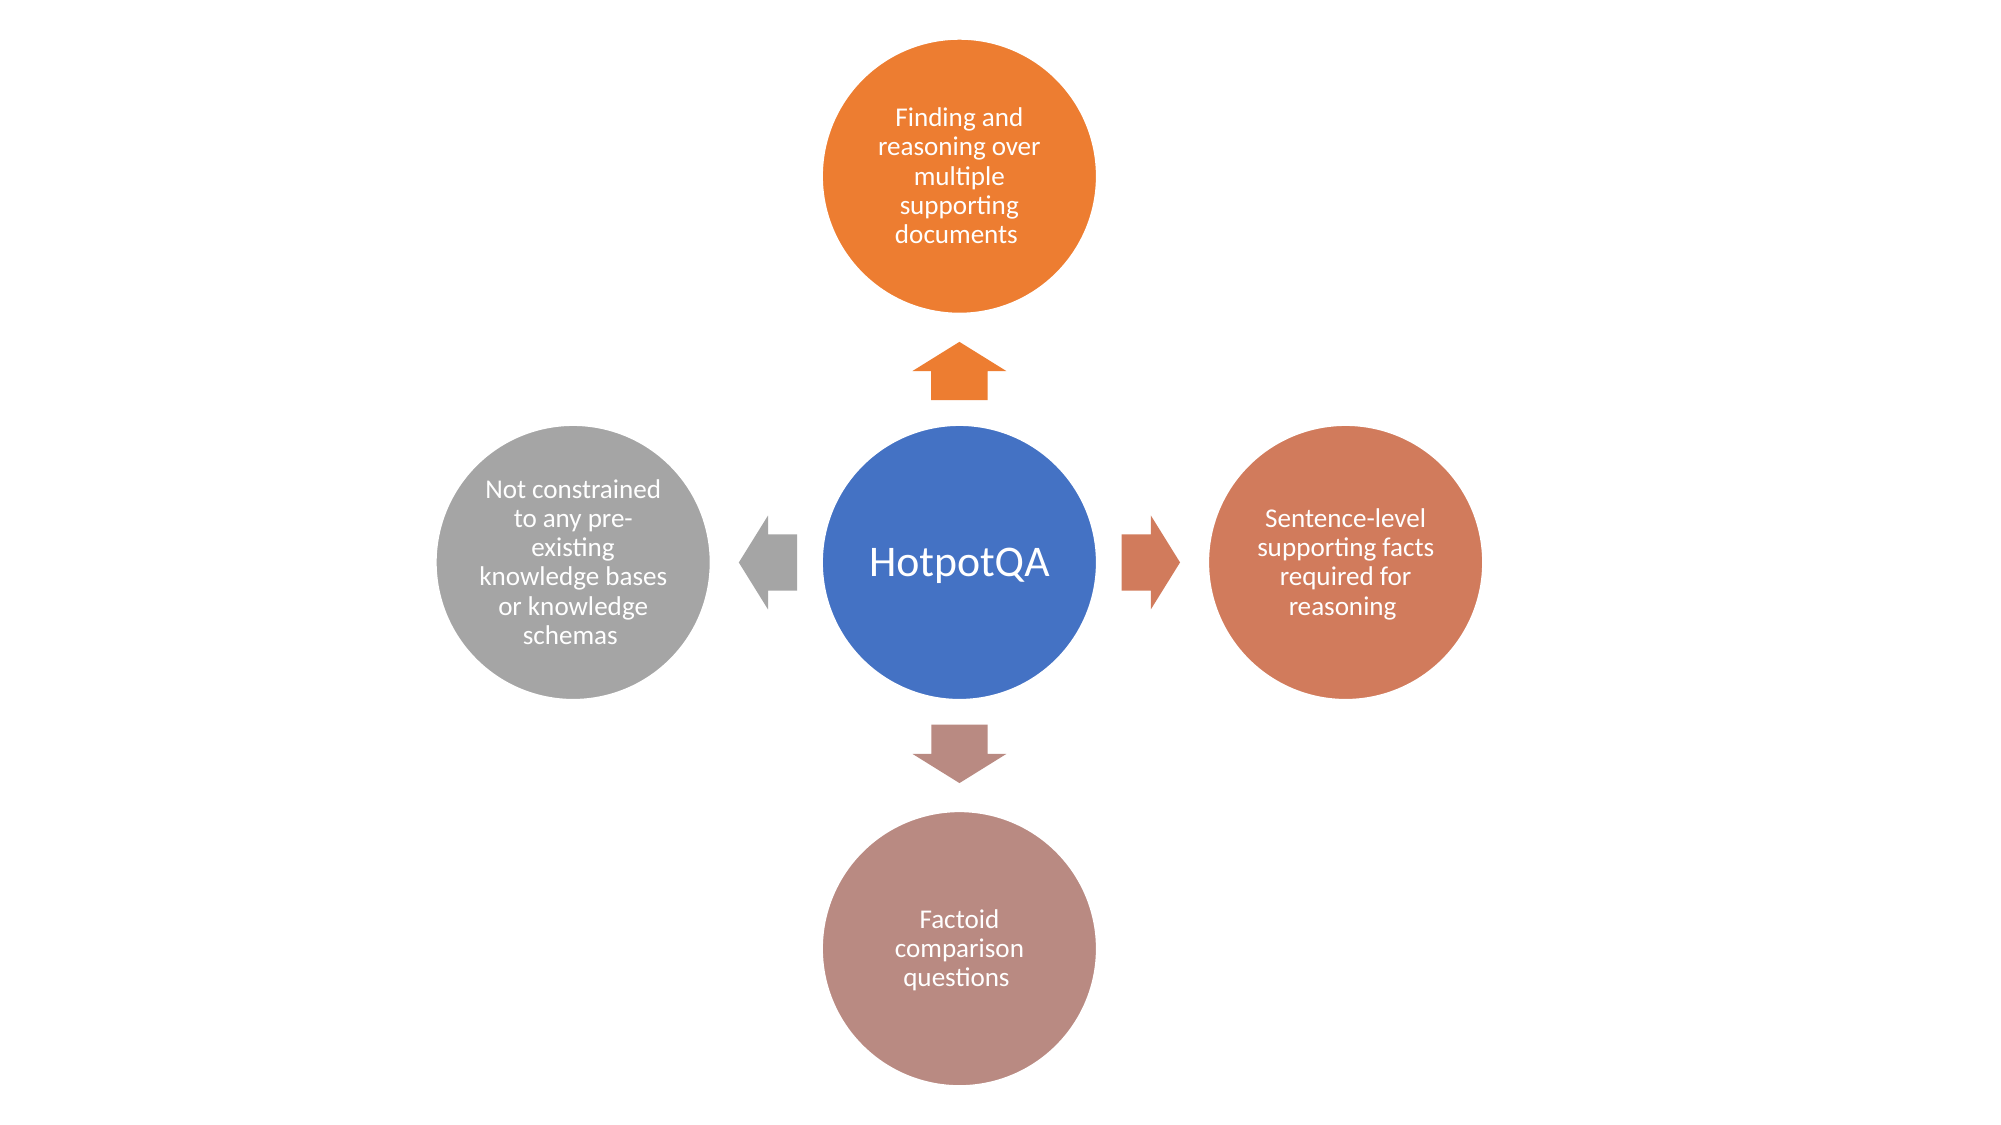

HotpotQA

Finding and reasoning over multiple supporting documents

Sentence-level supporting facts required for reasoning

Factoid comparison questions

Not constrained to any pre-existing knowledge bases or knowledge schemas